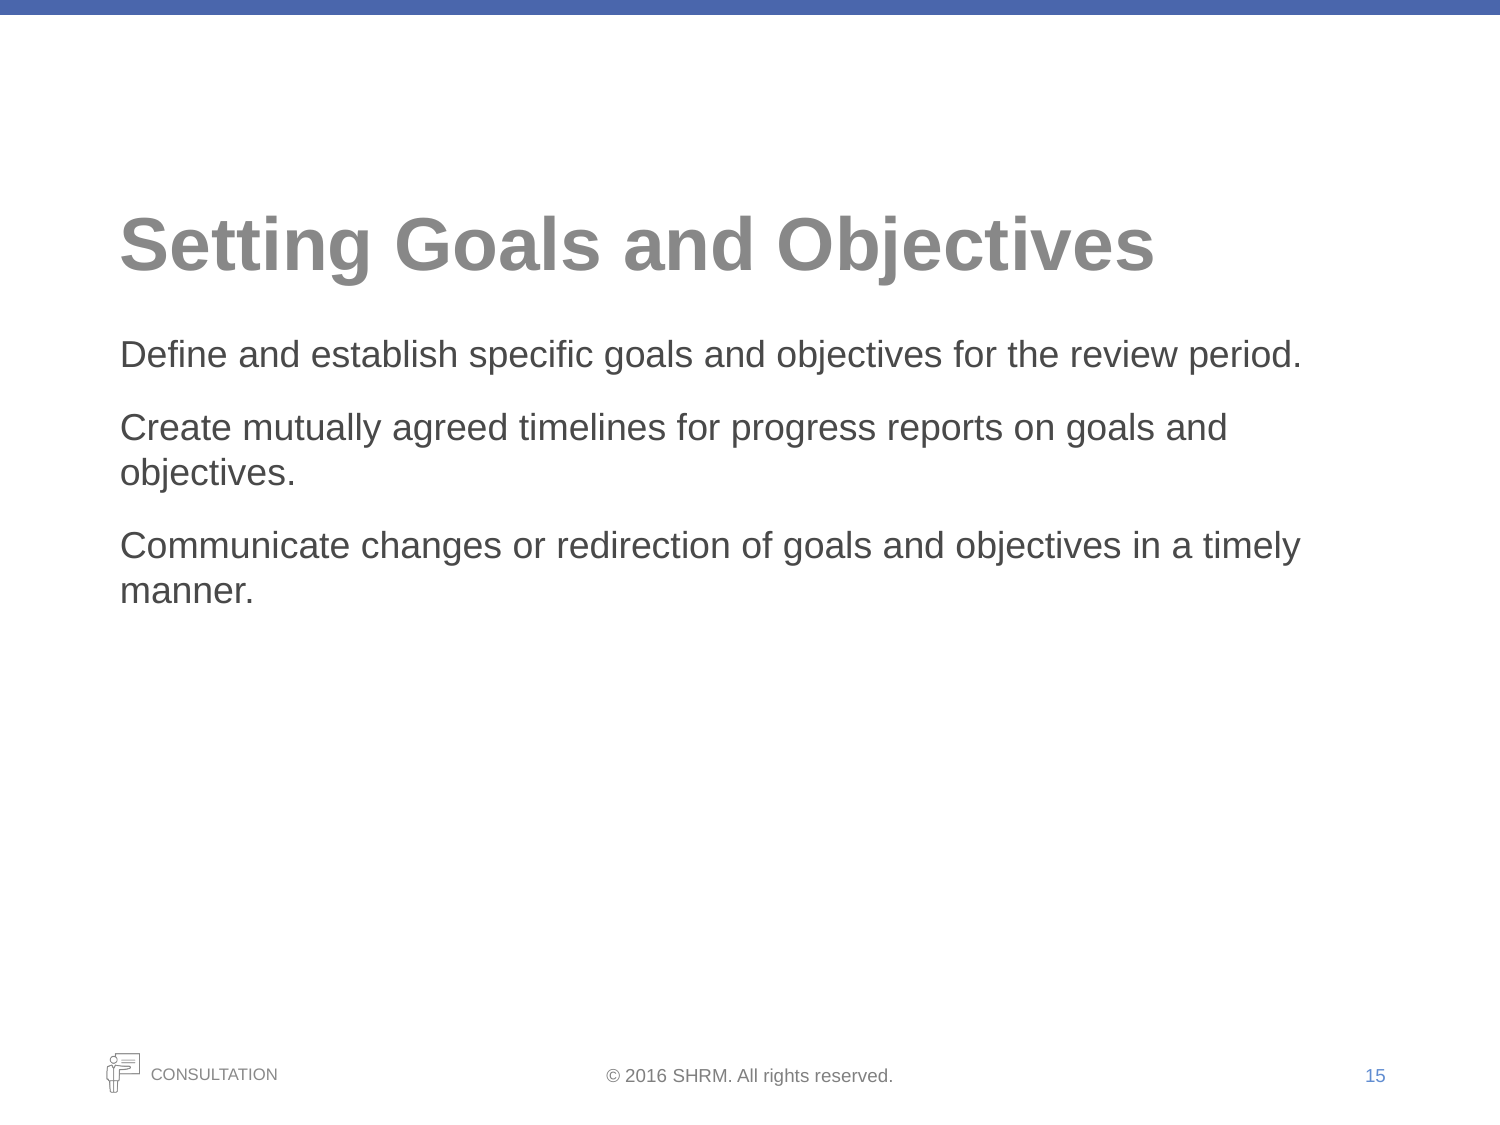

# Setting Goals and Objectives
Define and establish specific goals and objectives for the review period.
Create mutually agreed timelines for progress reports on goals and objectives.
Communicate changes or redirection of goals and objectives in a timely manner.

15